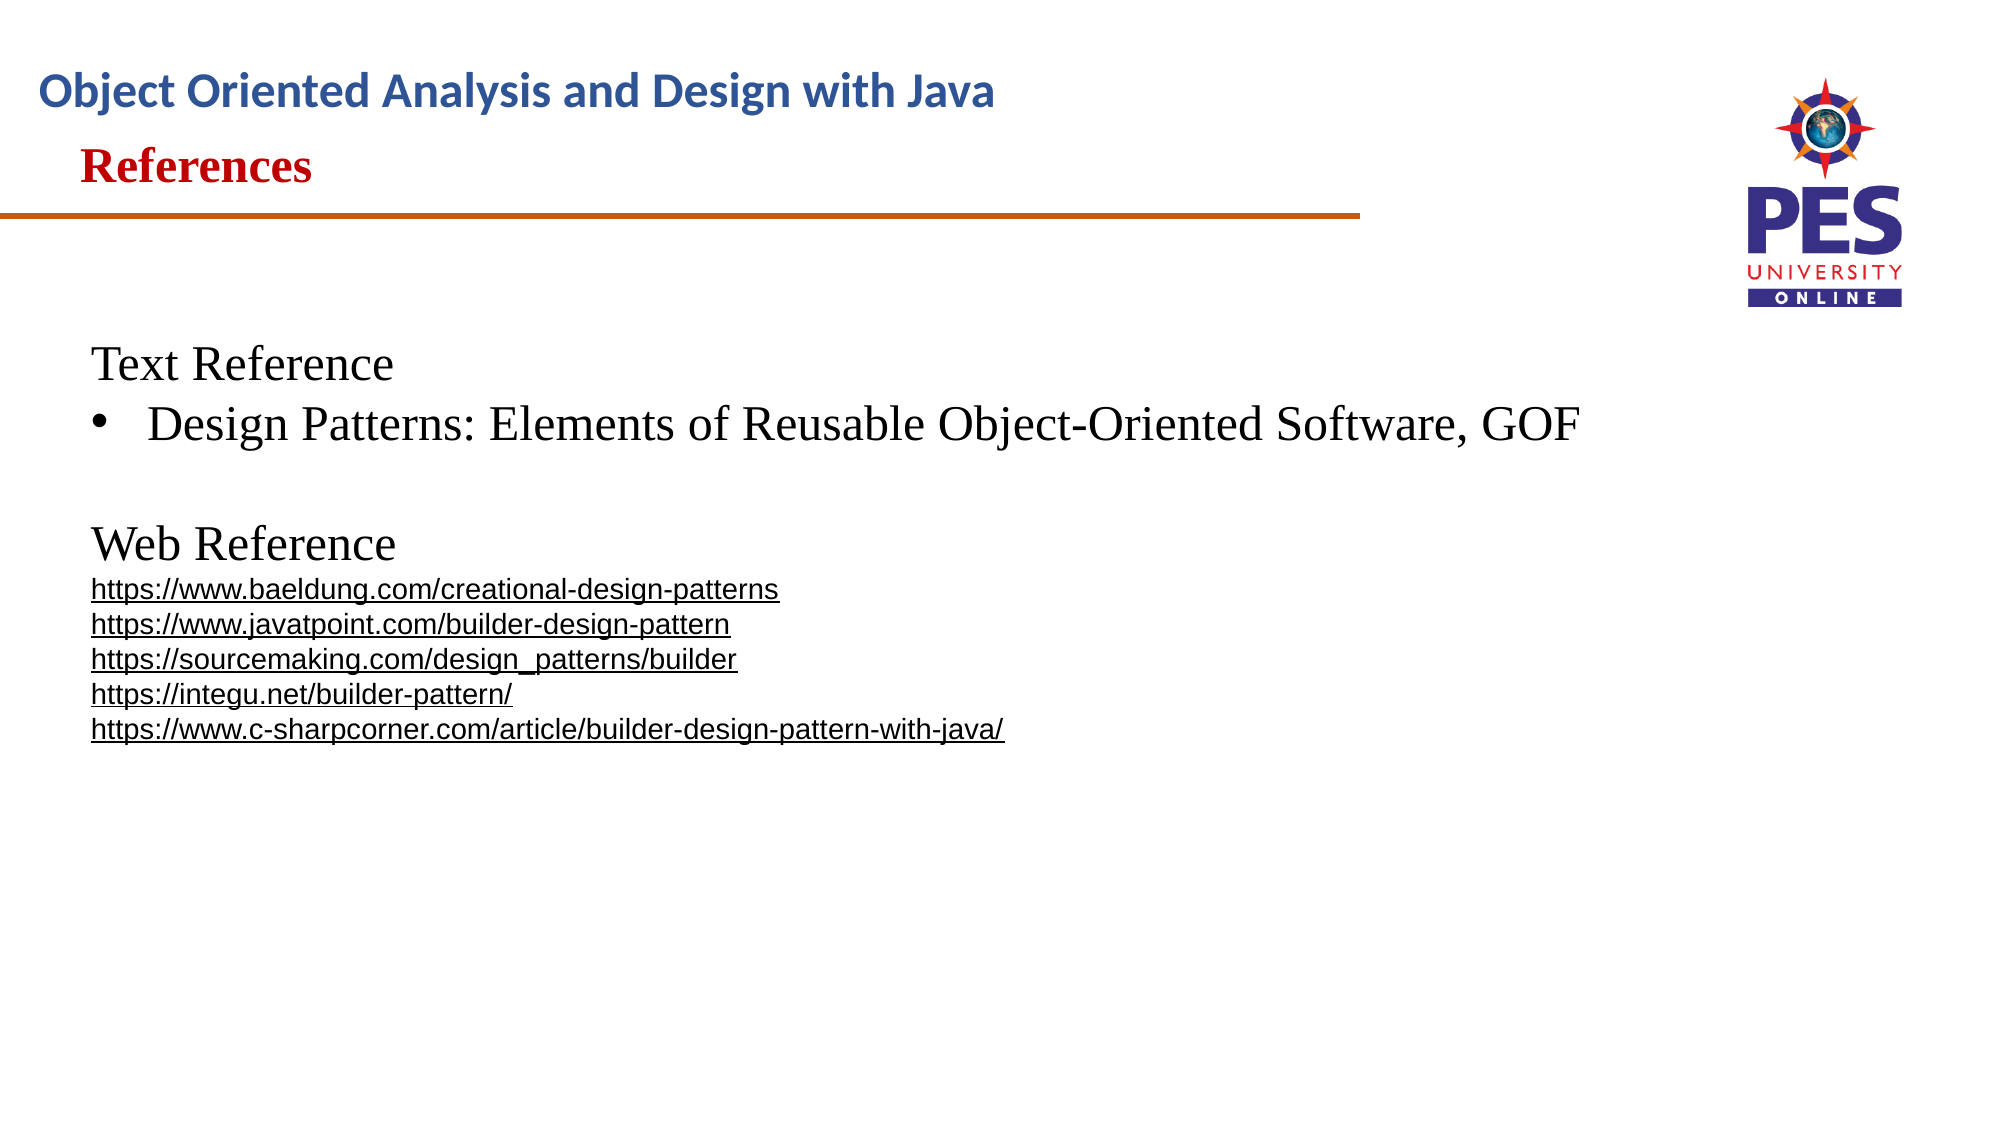

References
Text Reference
Design Patterns: Elements of Reusable Object-Oriented Software, GOF

Web Reference
https://www.baeldung.com/creational-design-patterns
https://www.javatpoint.com/builder-design-pattern
https://sourcemaking.com/design_patterns/builder
https://integu.net/builder-pattern/
https://www.c-sharpcorner.com/article/builder-design-pattern-with-java/